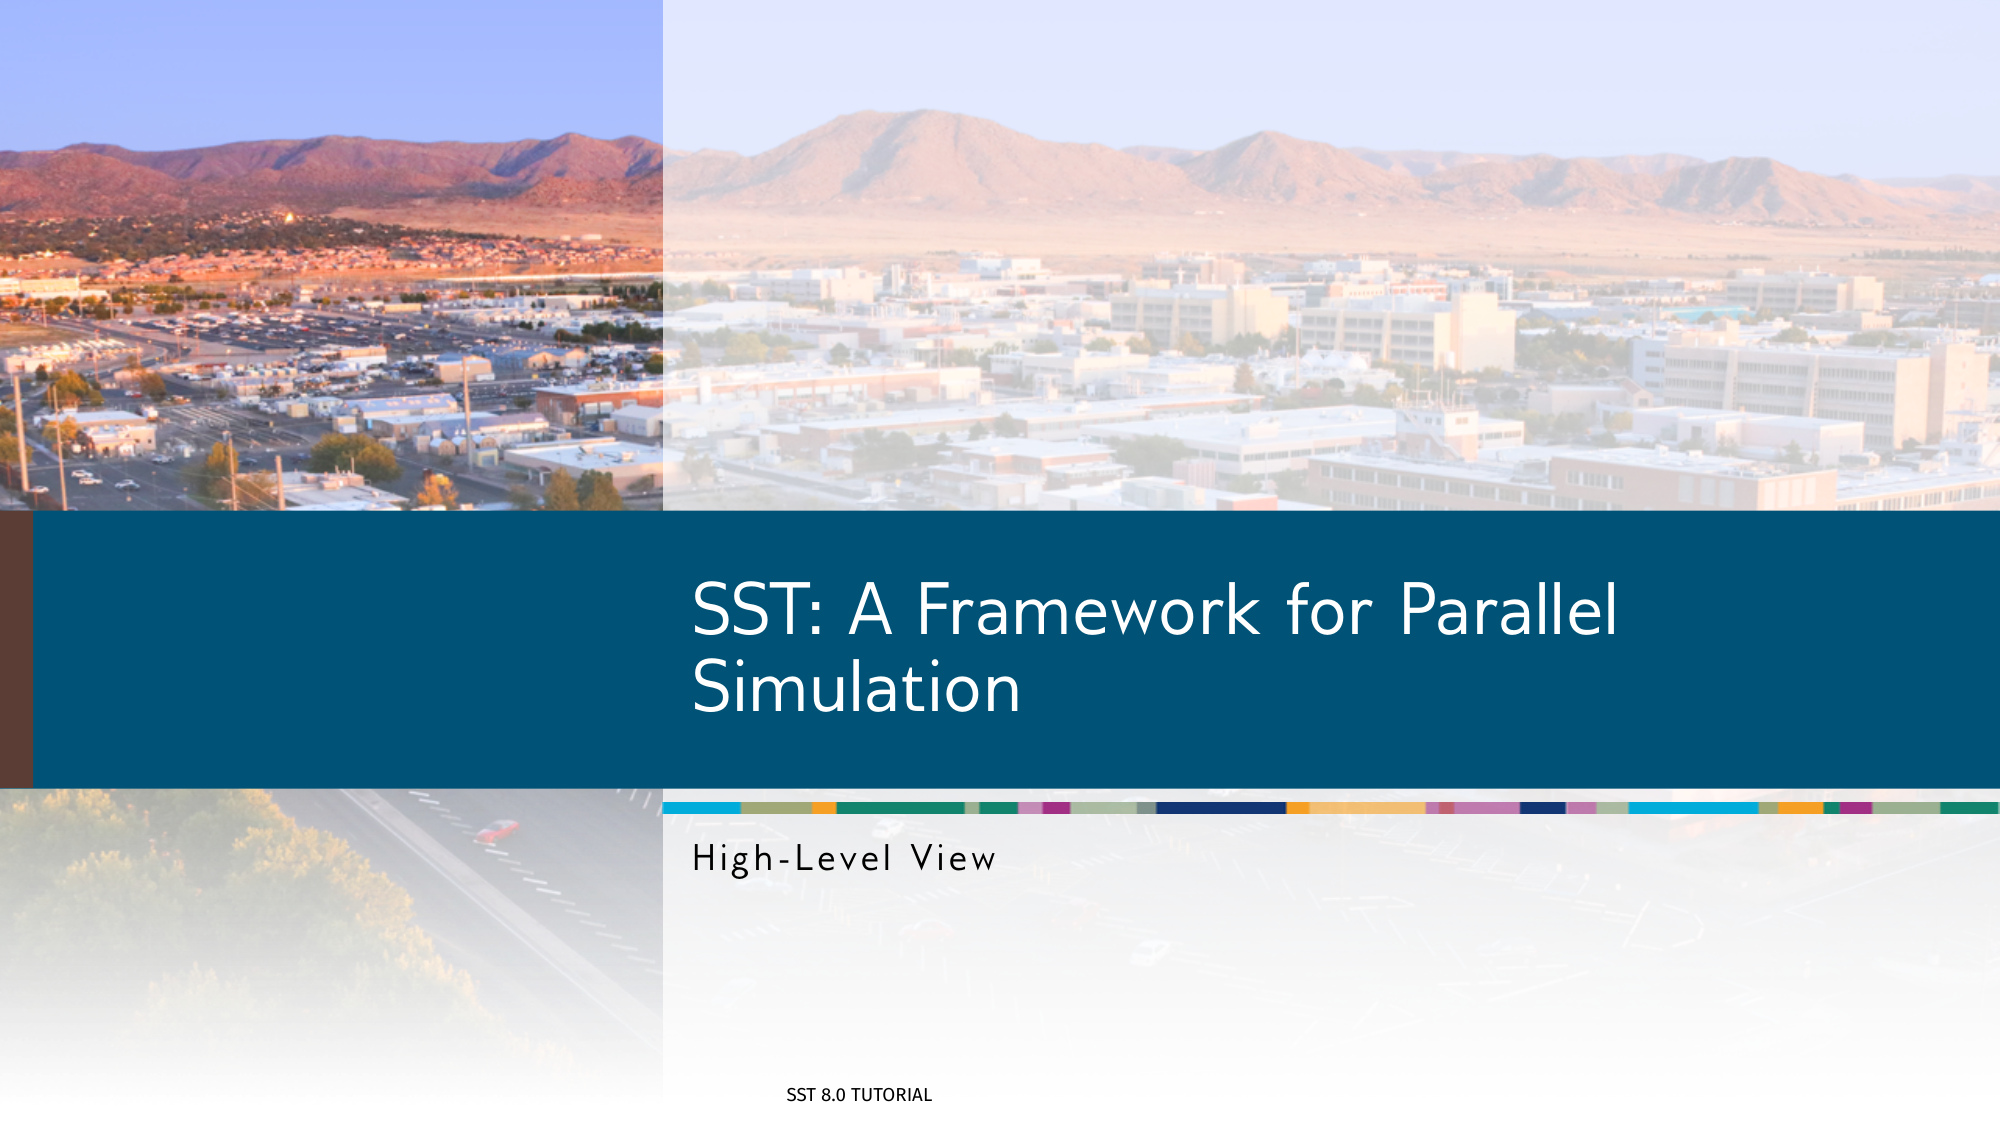

# SST: A Framework for Parallel Simulation
High-Level View
10
SST 8.0 Tutorial